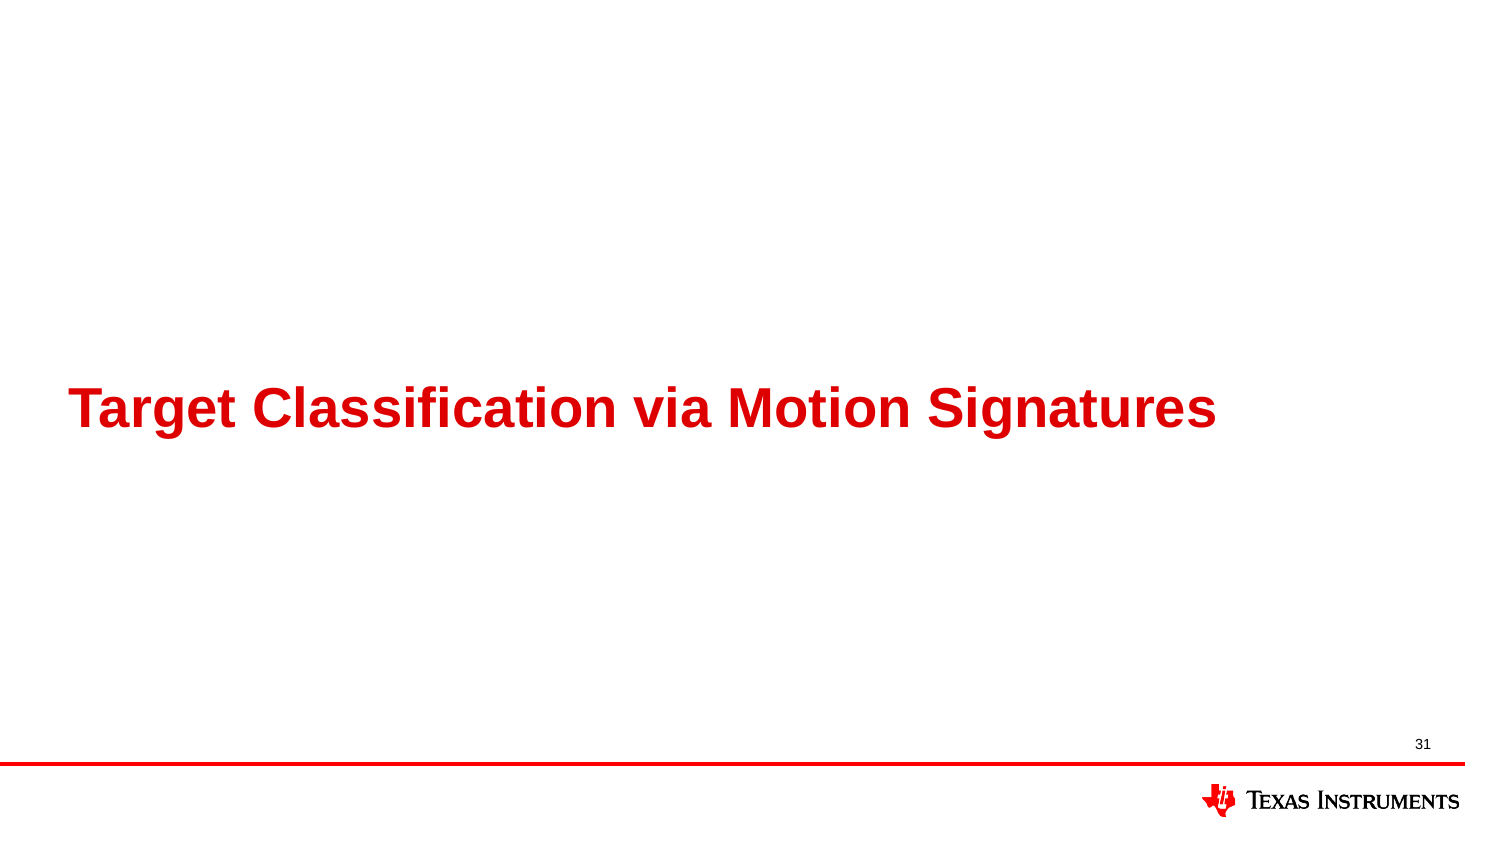

# Target Classification via Motion Signatures
31